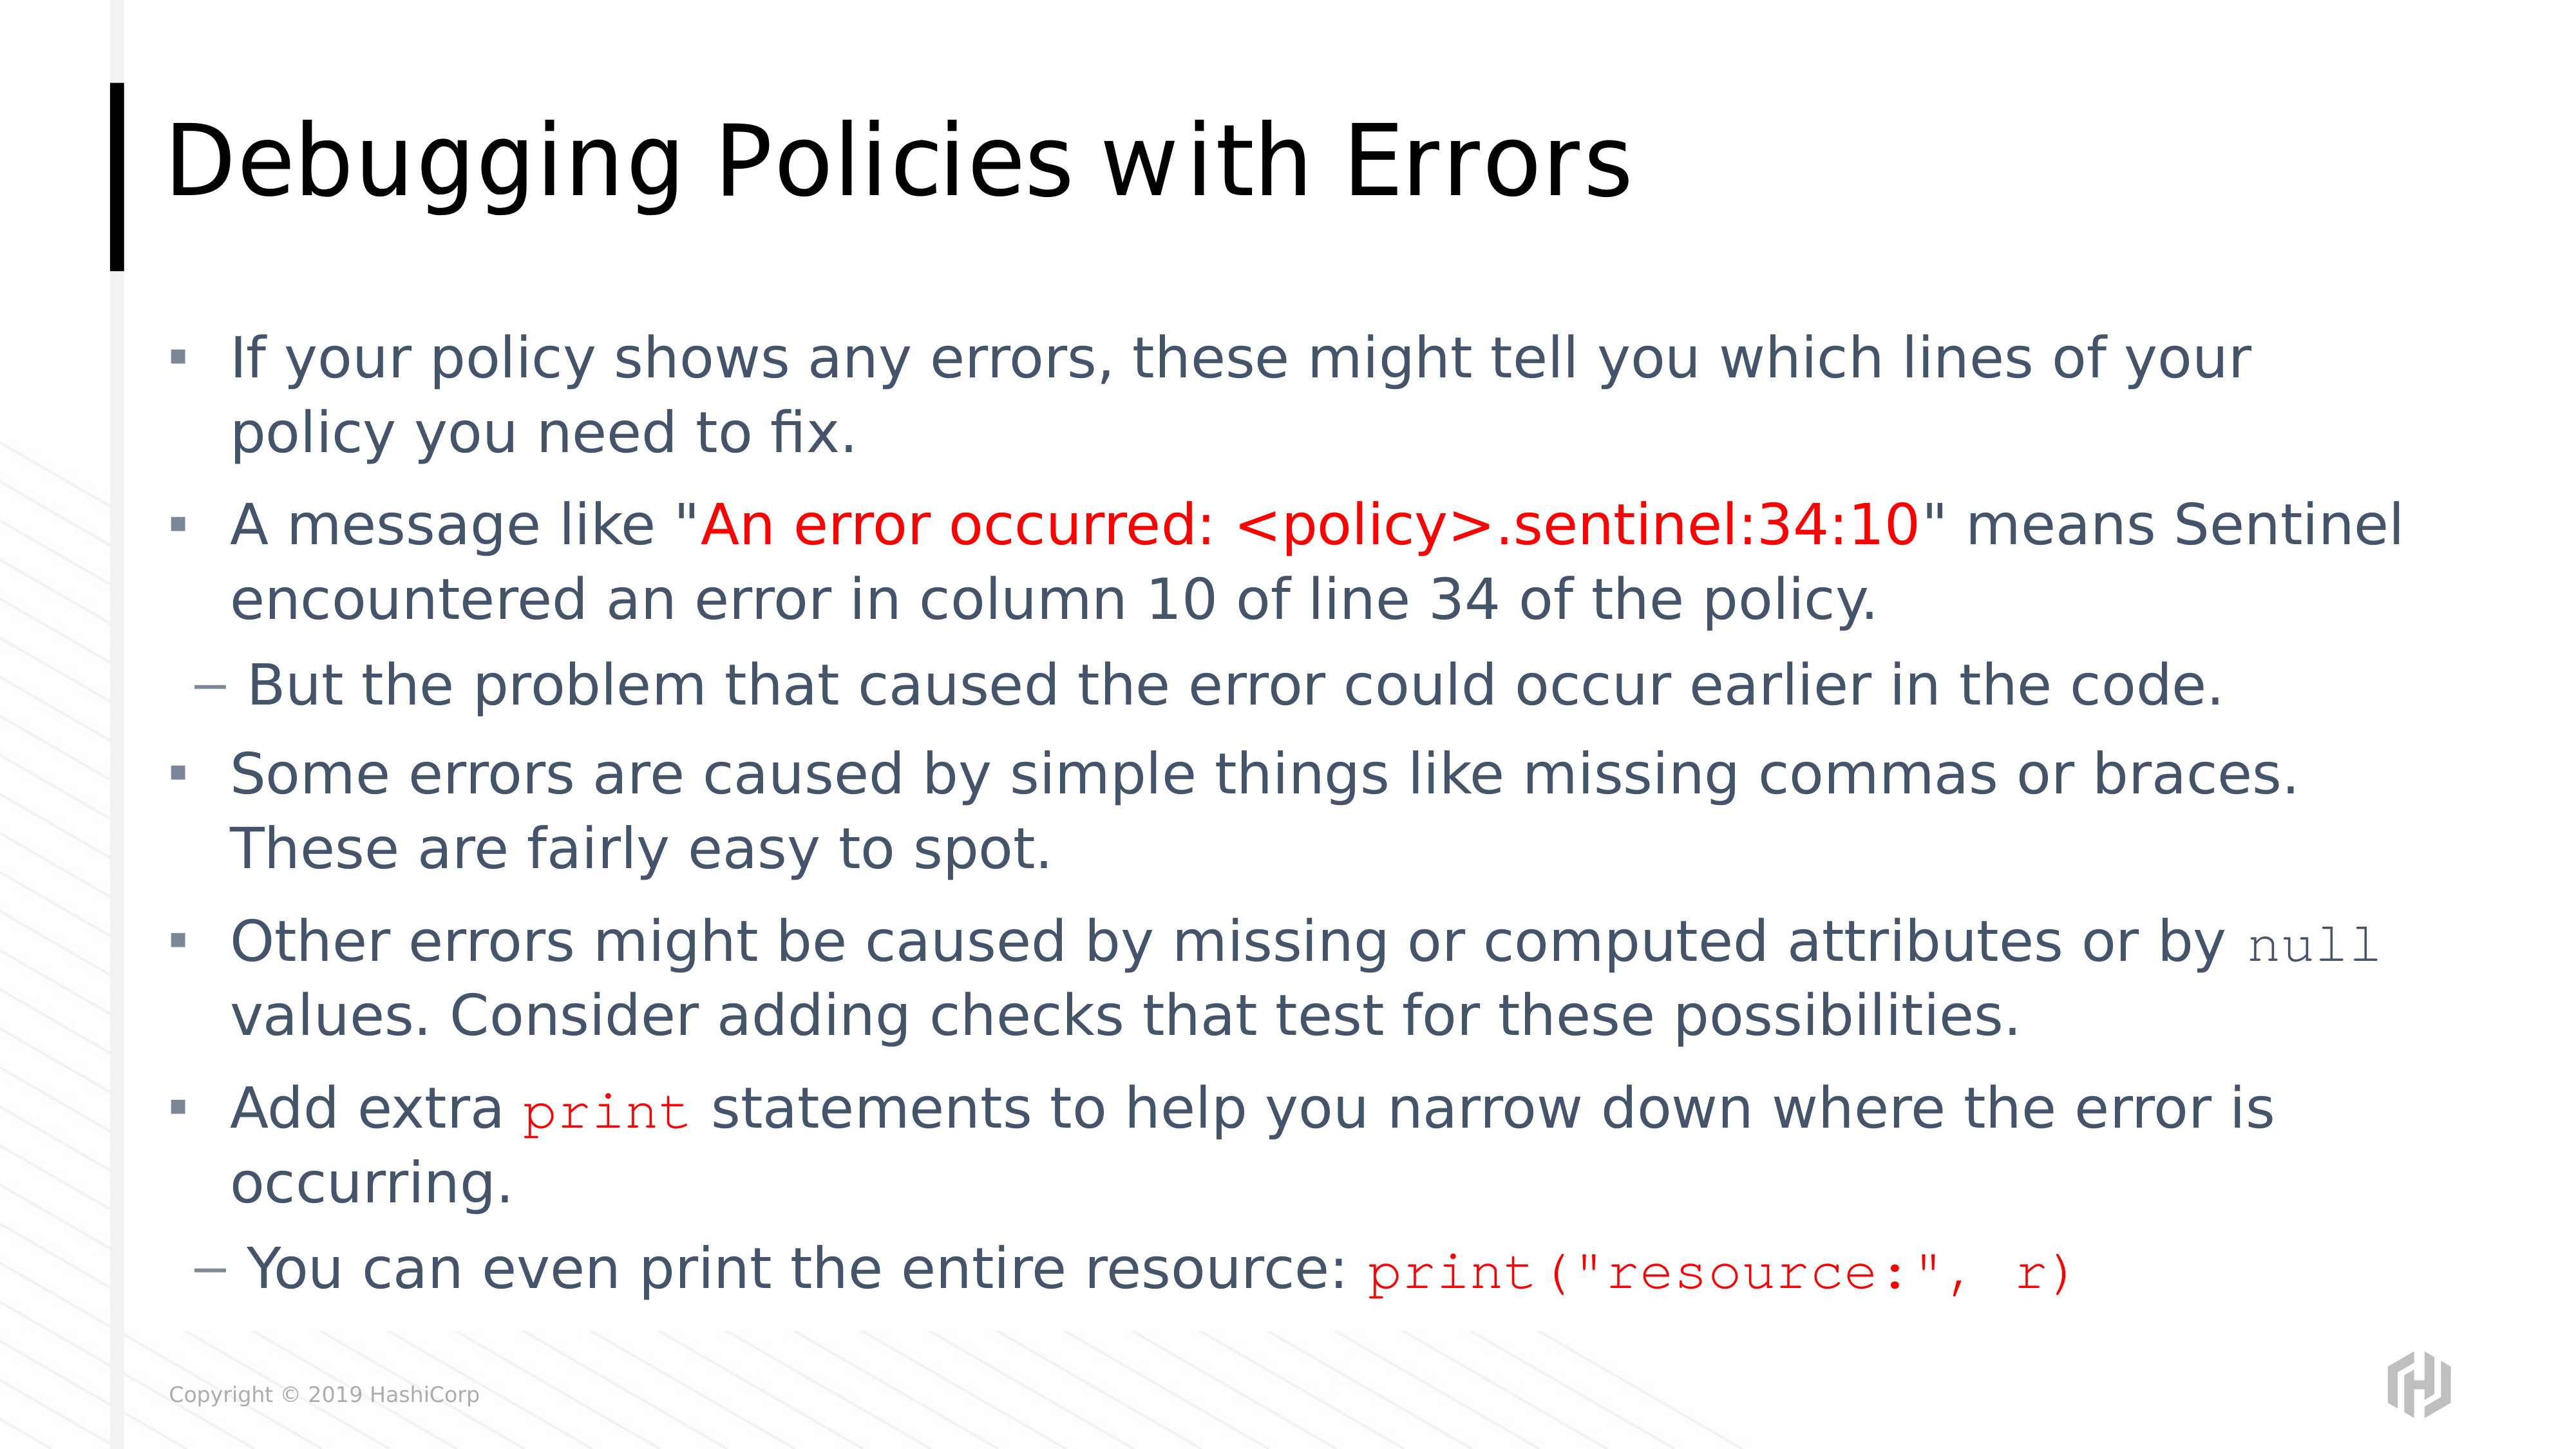

# Debugging Policies with Errors
If your policy shows any errors, these might tell you which lines of your policy you need to fix.
A message like "An error occurred: <policy>.sentinel:34:10" means Sentinel encountered an error in column 10 of line 34 of the policy.
But the problem that caused the error could occur earlier in the code.
Some errors are caused by simple things like missing commas or braces. These are fairly easy to spot.
Other errors might be caused by missing or computed attributes or by null values. Consider adding checks that test for these possibilities.
Add extra print statements to help you narrow down where the error is occurring.
You can even print the entire resource: print("resource:", r)